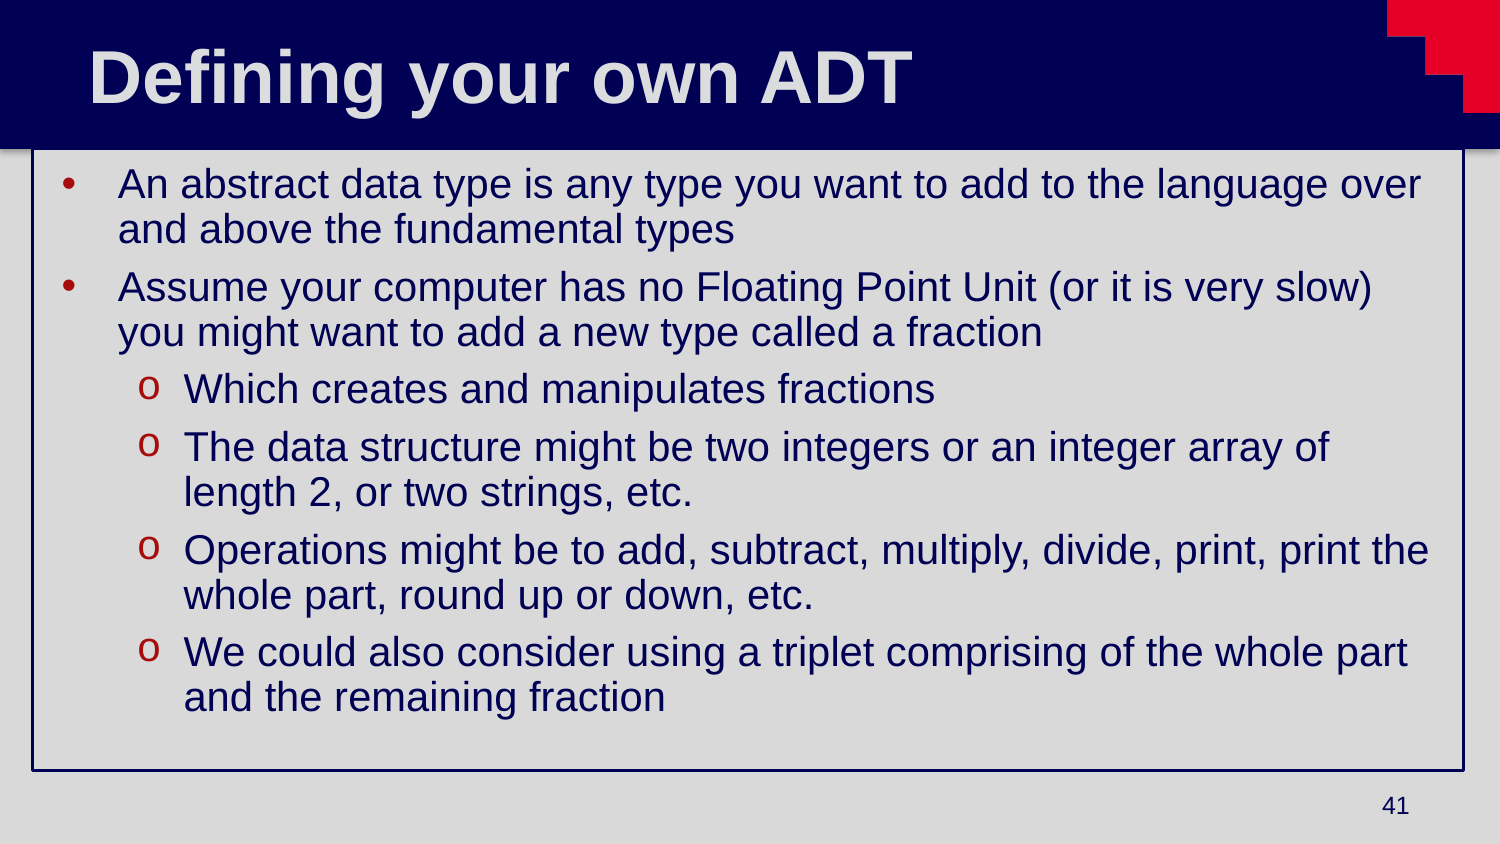

# Defining your own ADT
An abstract data type is any type you want to add to the language over and above the fundamental types
Assume your computer has no Floating Point Unit (or it is very slow) you might want to add a new type called a fraction
Which creates and manipulates fractions
The data structure might be two integers or an integer array of length 2, or two strings, etc.
Operations might be to add, subtract, multiply, divide, print, print the whole part, round up or down, etc.
We could also consider using a triplet comprising of the whole part and the remaining fraction
41